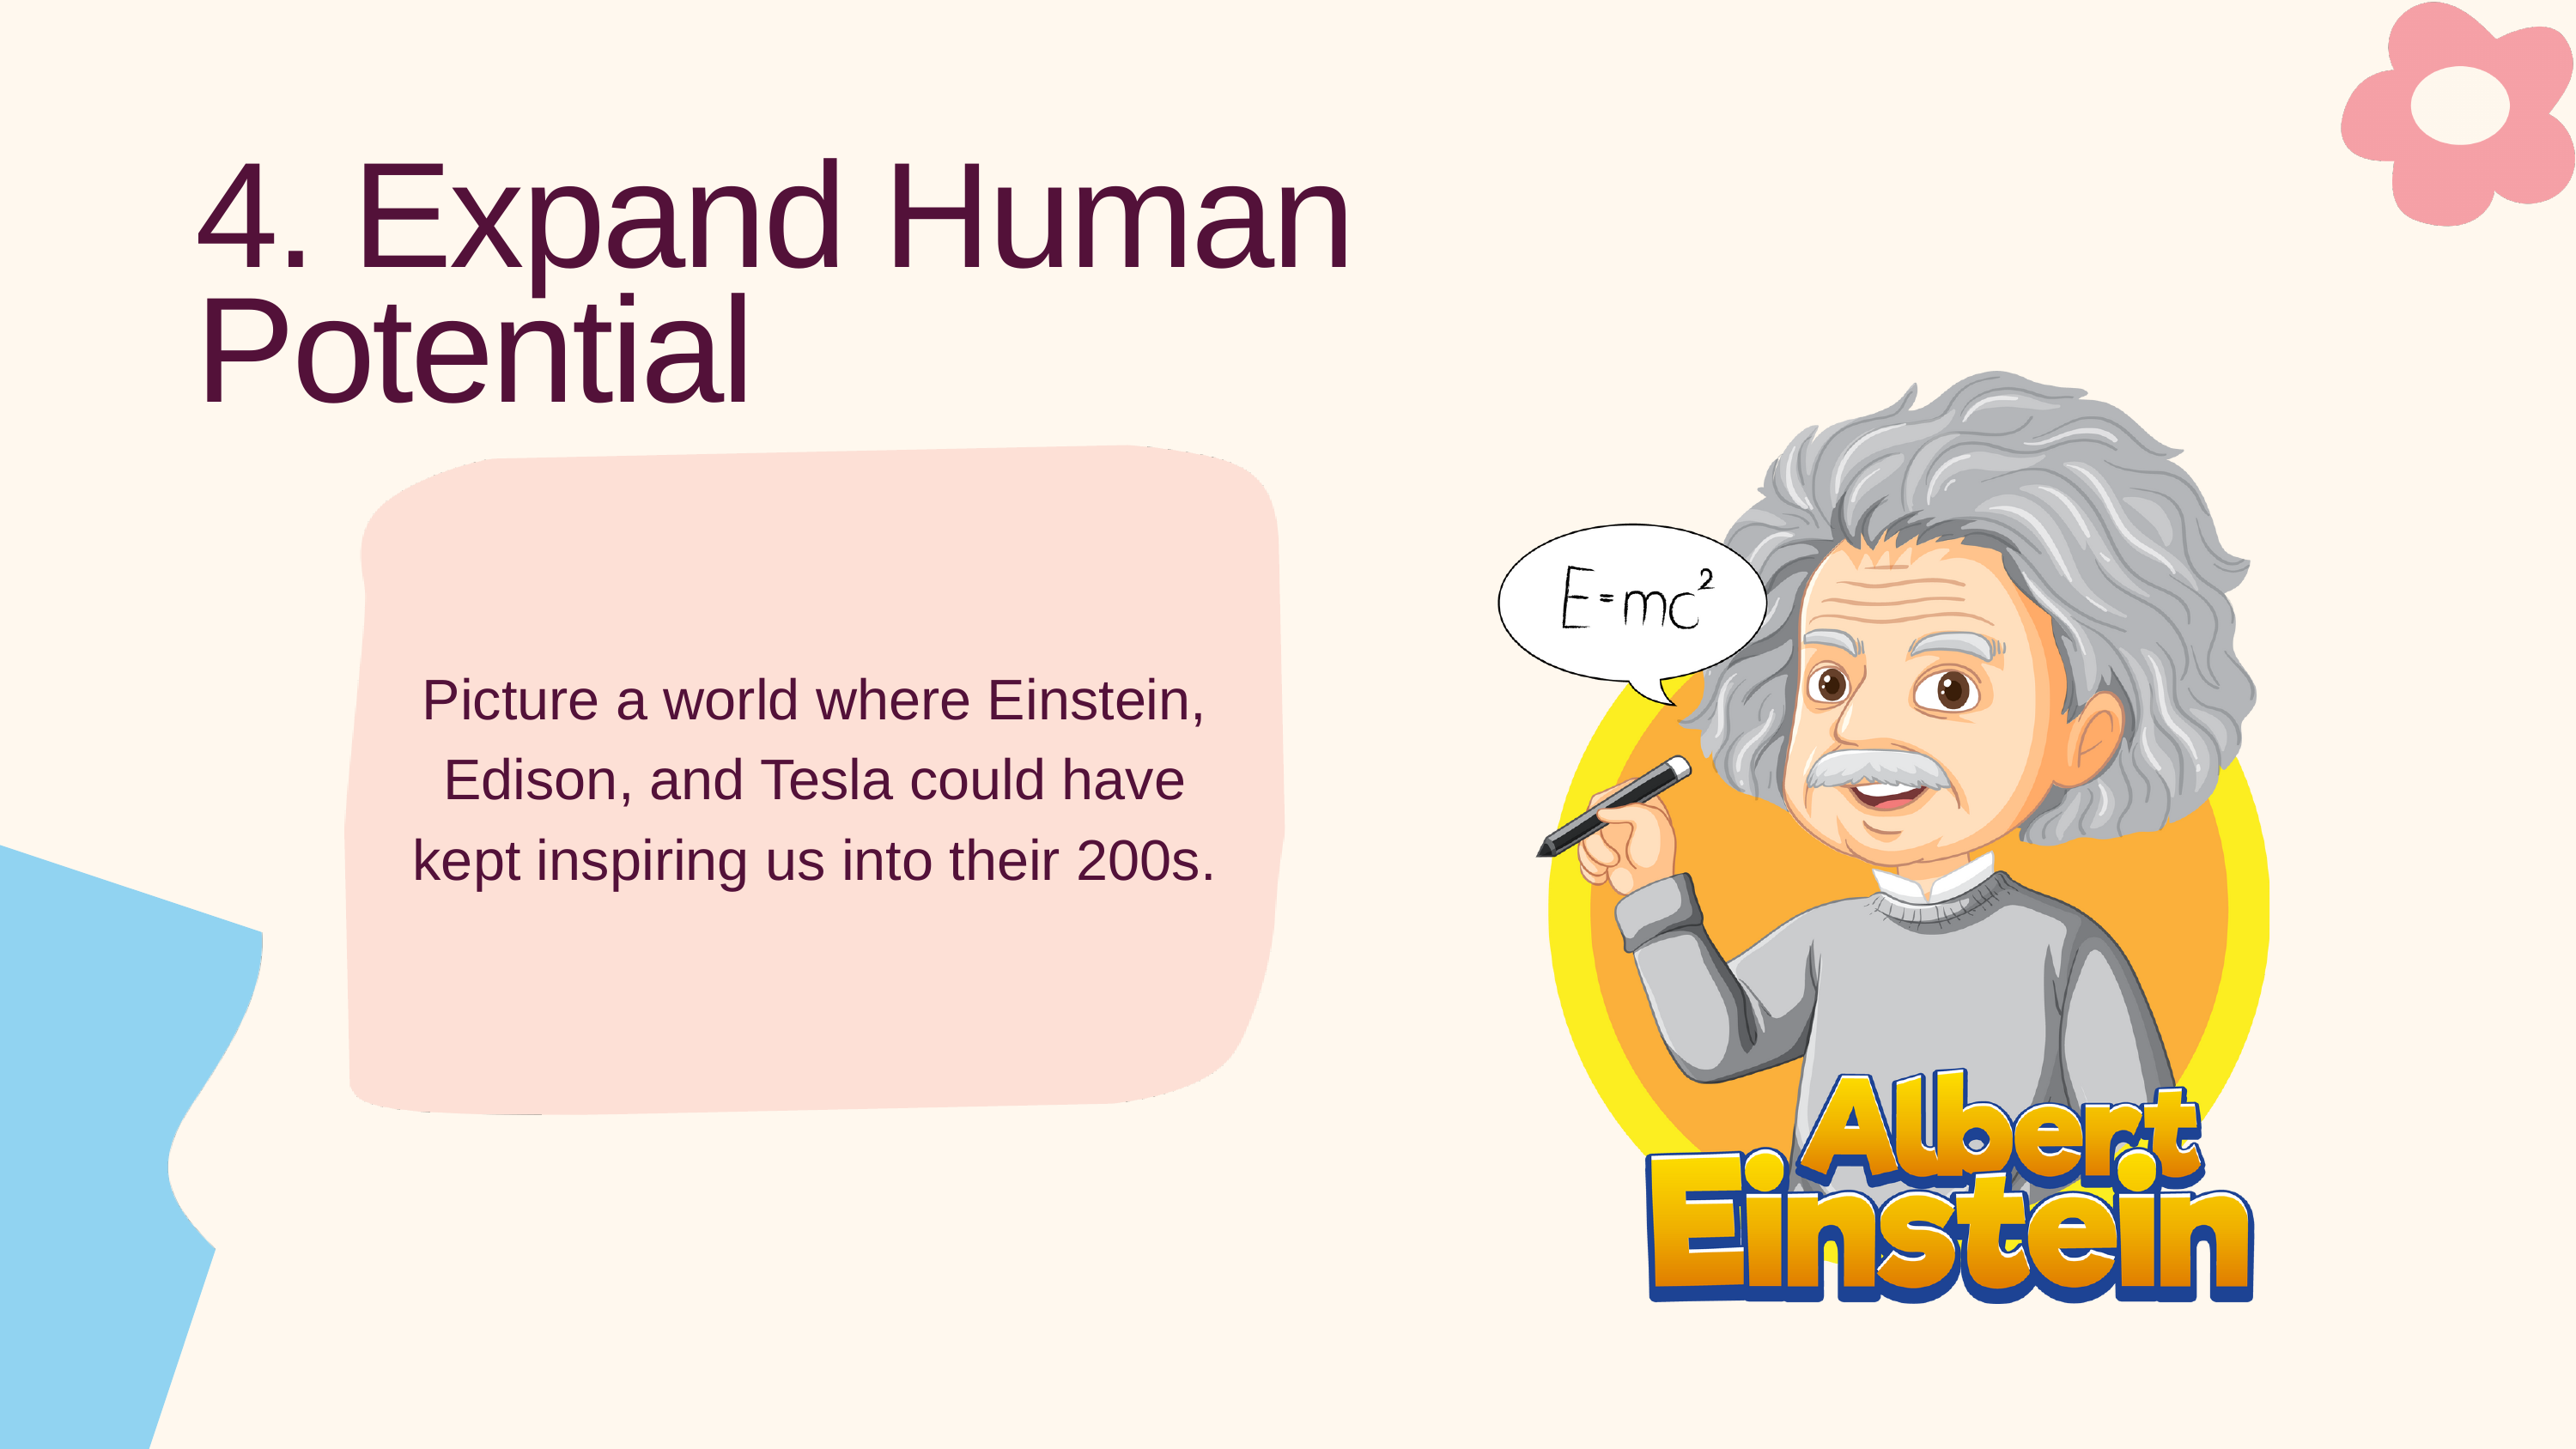

4. Expand Human Potential

Picture a world where Einstein, Edison, and Tesla could have kept inspiring us into their 200s.